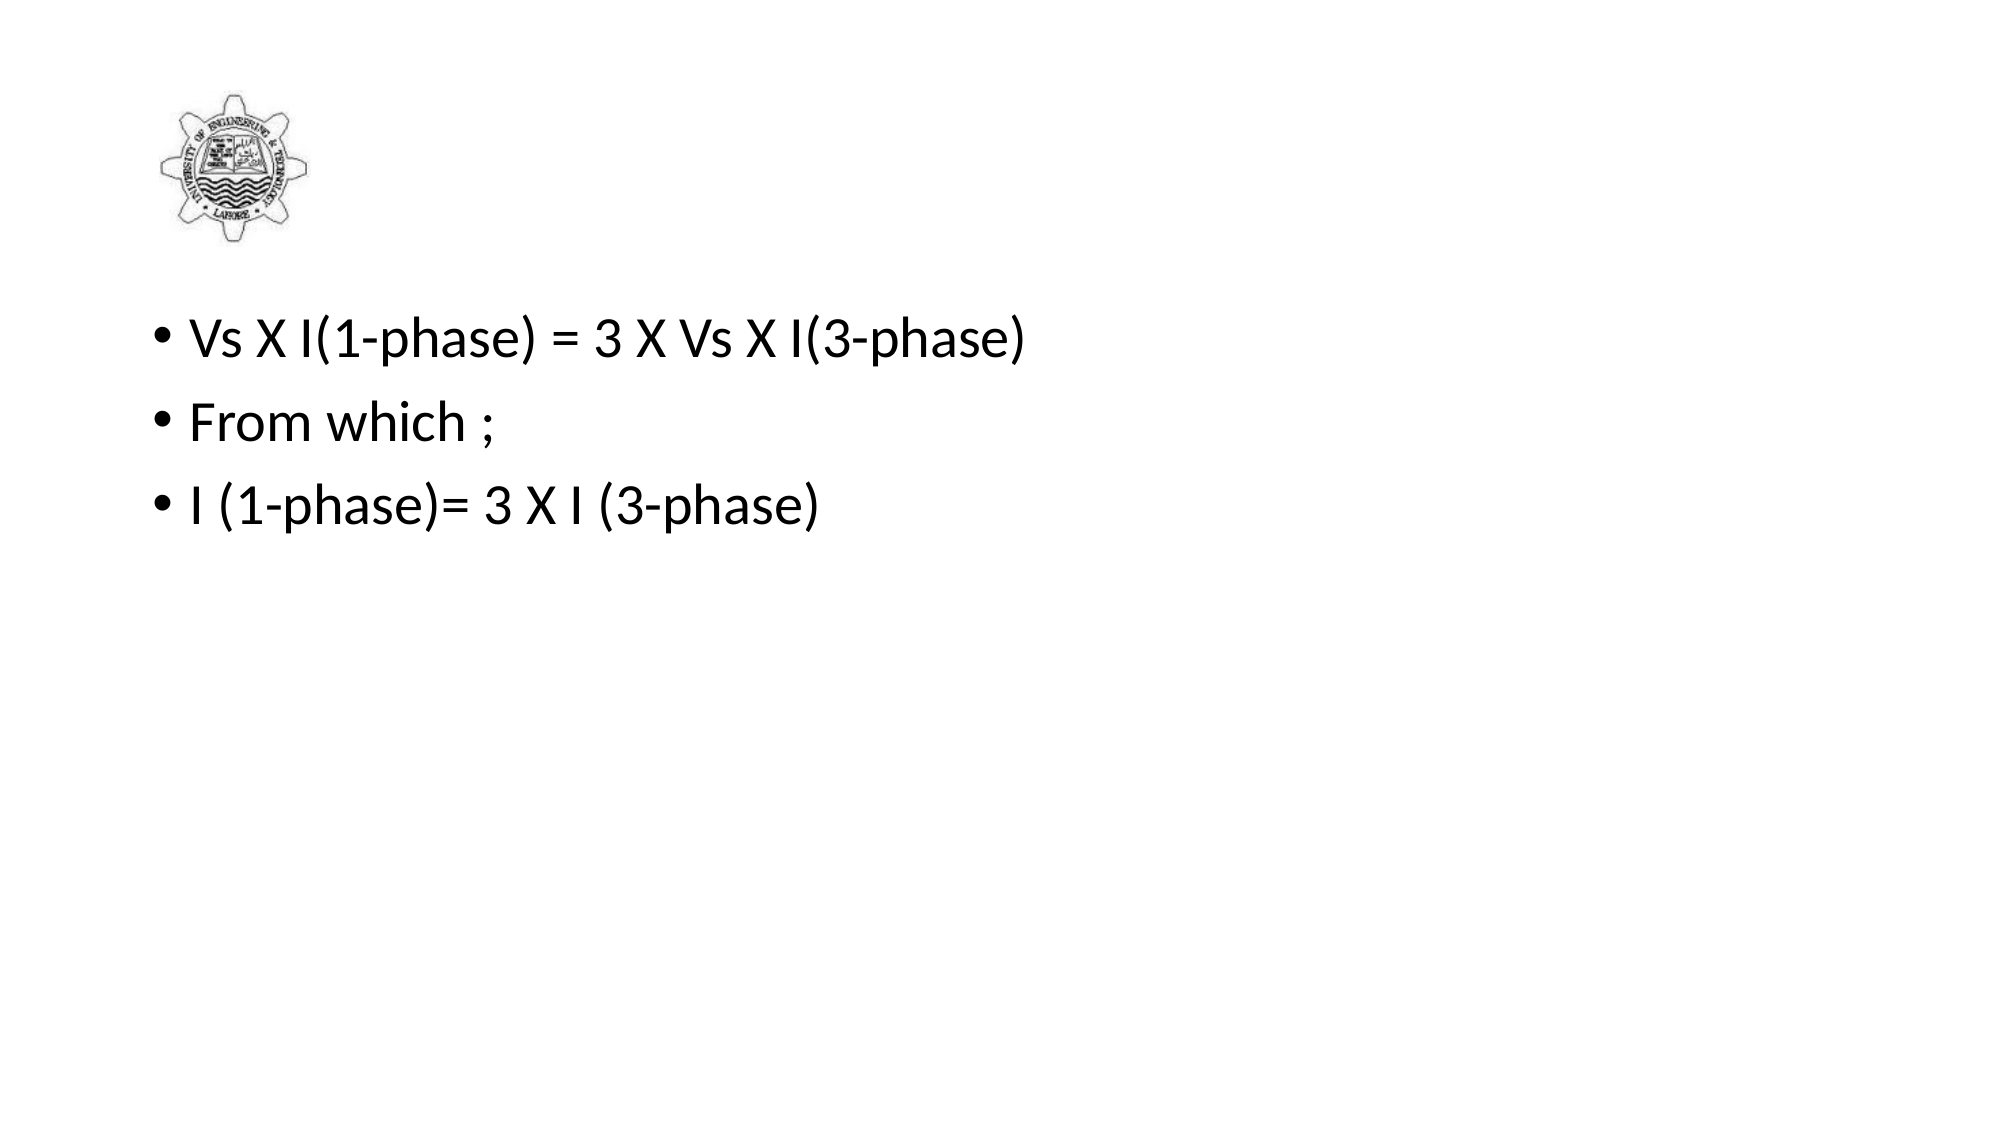

#
Vs X I(1-phase) = 3 X Vs X I(3-phase)
From which ;
I (1-phase)= 3 X I (3-phase)